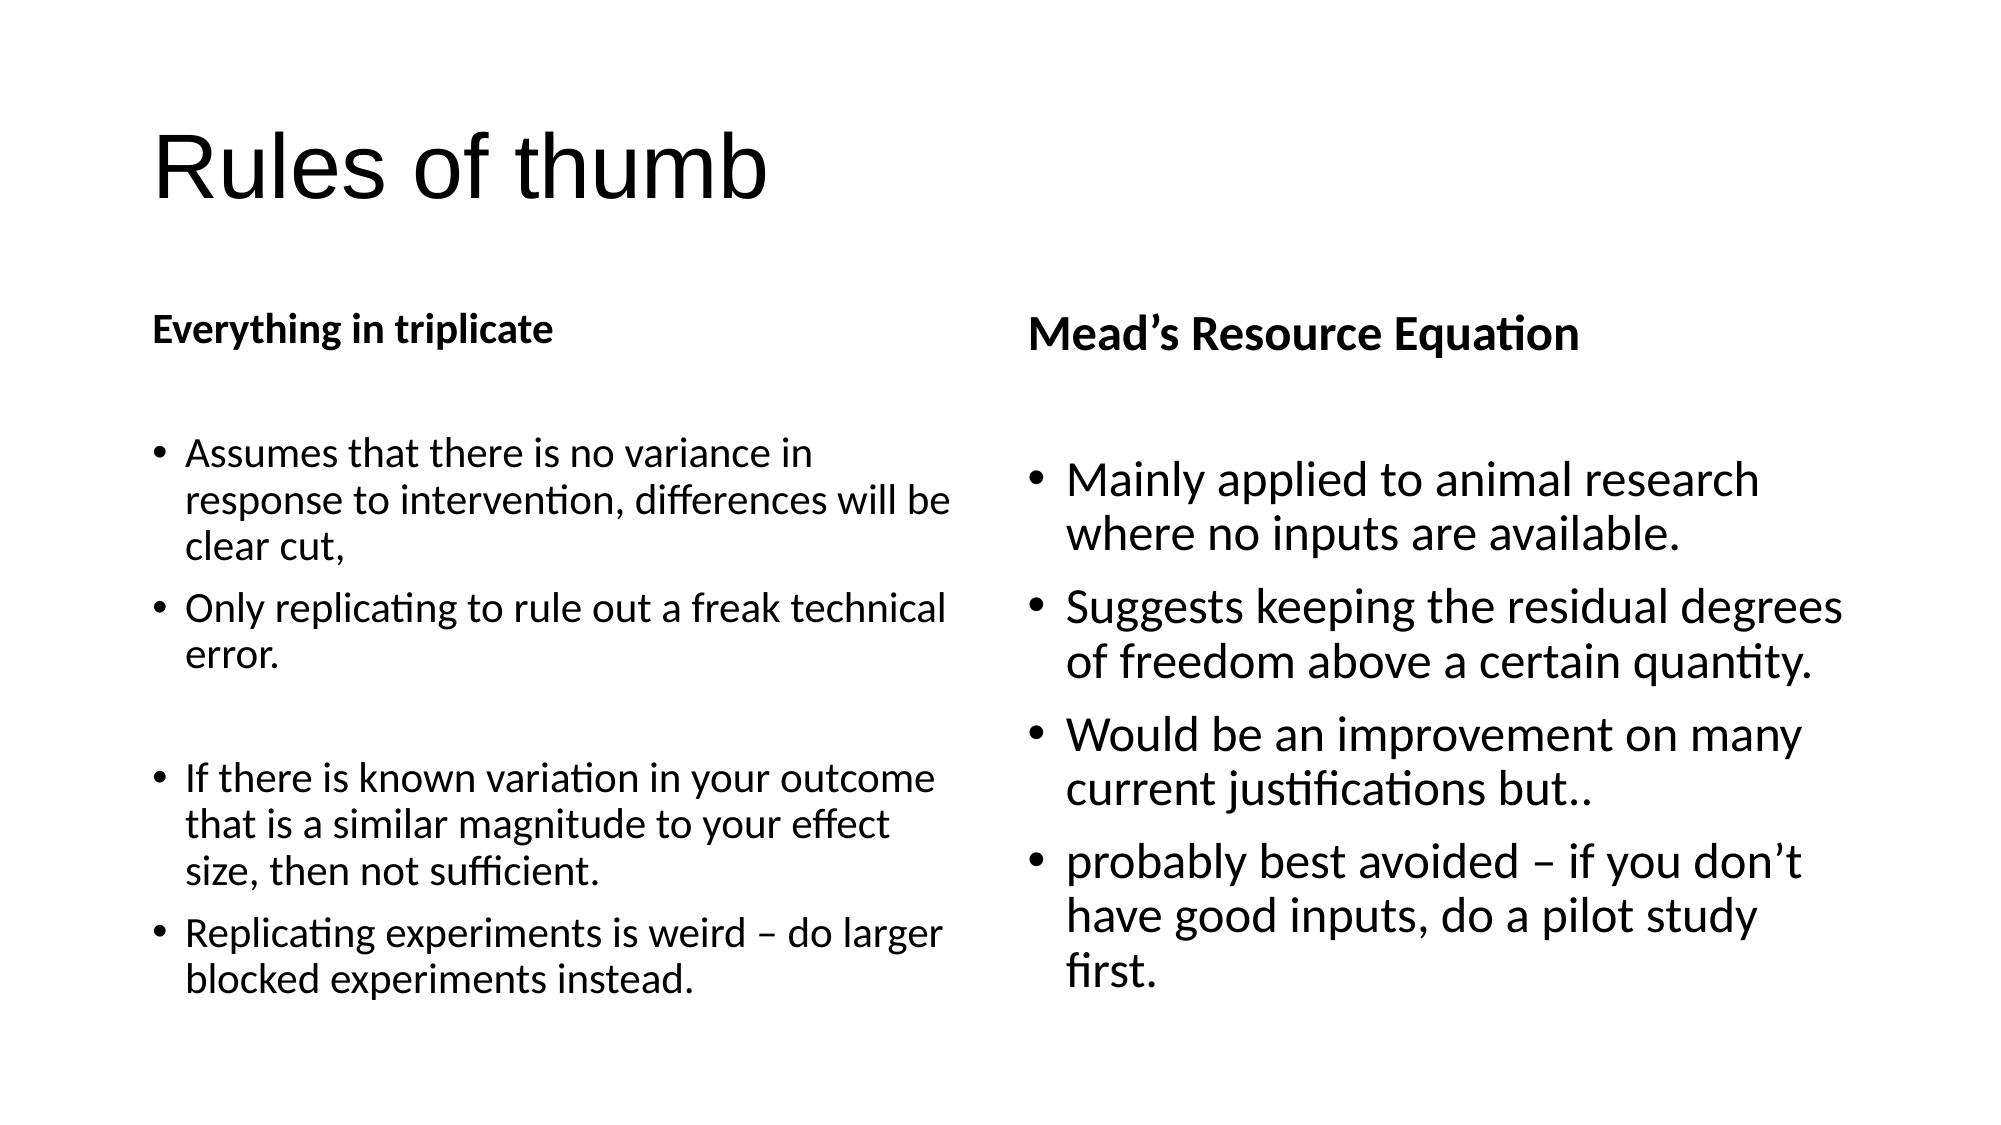

# Rules of thumb
Everything in triplicate

Assumes that there is no variance in response to intervention, differences will be clear cut,
Only replicating to rule out a freak technical error.

If there is known variation in your outcome that is a similar magnitude to your effect size, then not sufficient.
Replicating experiments is weird – do larger blocked experiments instead.
Mead’s Resource Equation

Mainly applied to animal research where no inputs are available.
Suggests keeping the residual degrees of freedom above a certain quantity.
Would be an improvement on many current justifications but..
probably best avoided – if you don’t have good inputs, do a pilot study first.